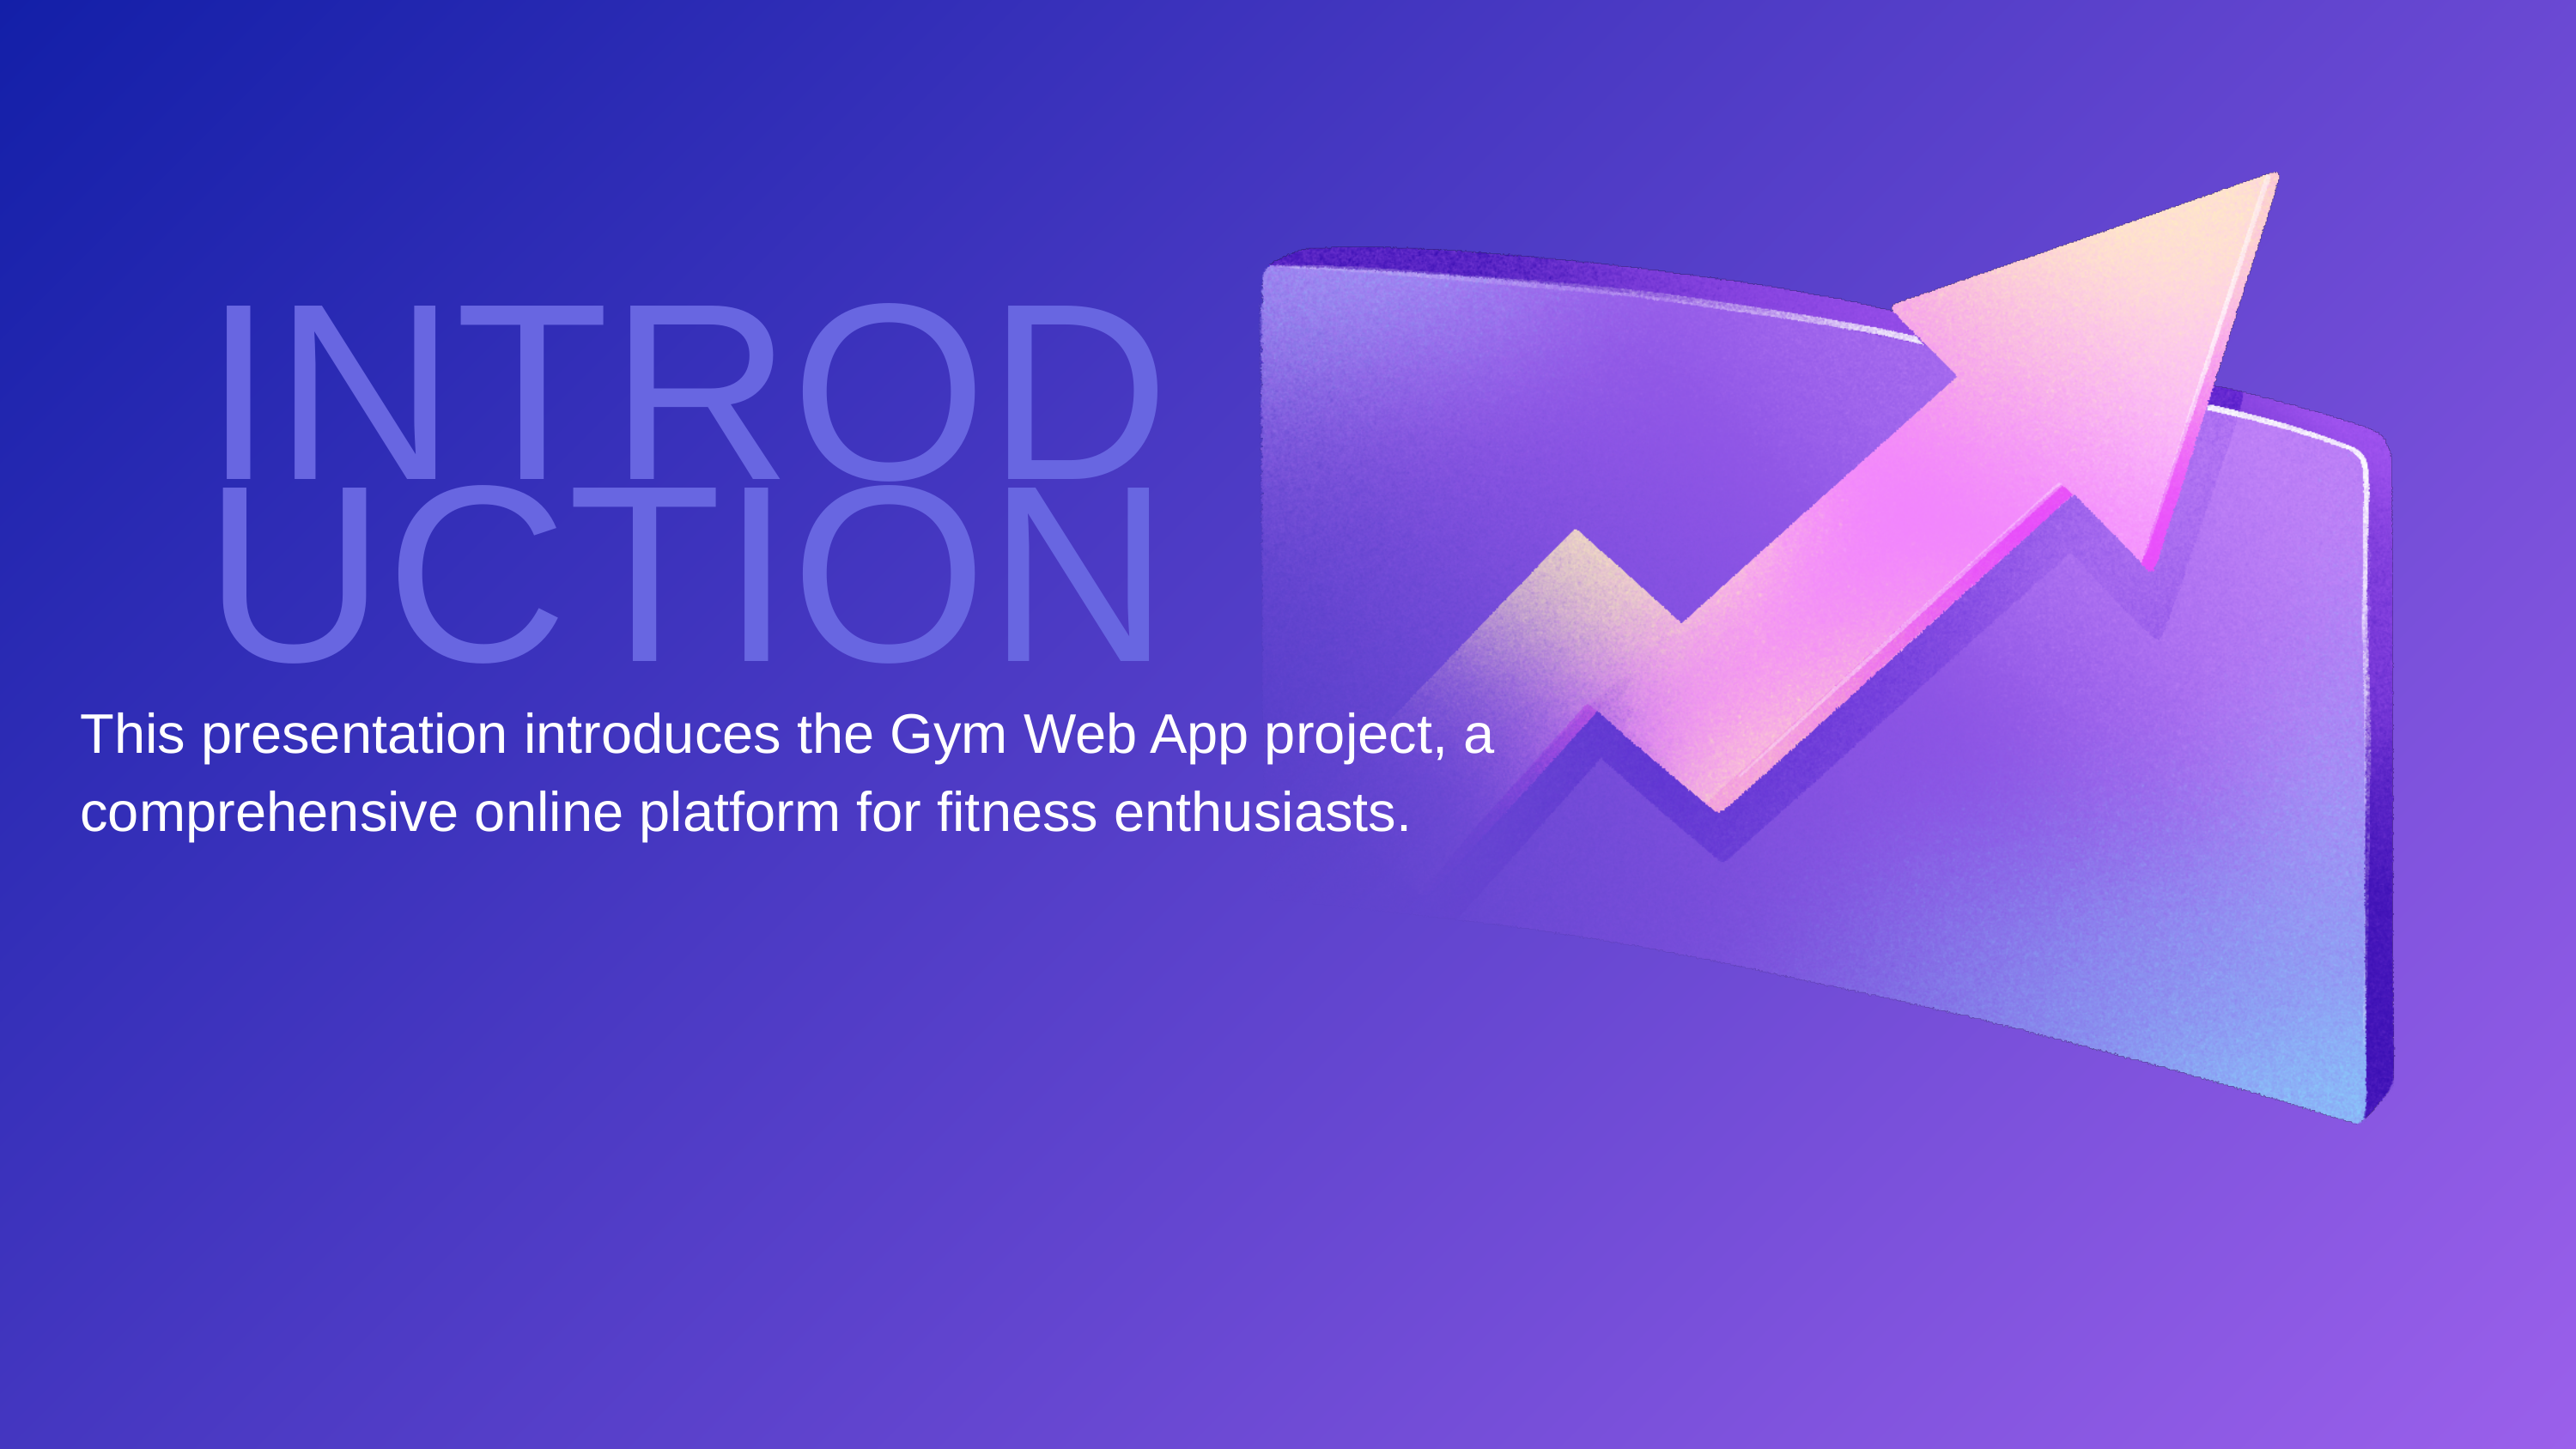

INTRODUCTION
This presentation introduces the Gym Web App project, a comprehensive online platform for fitness enthusiasts.